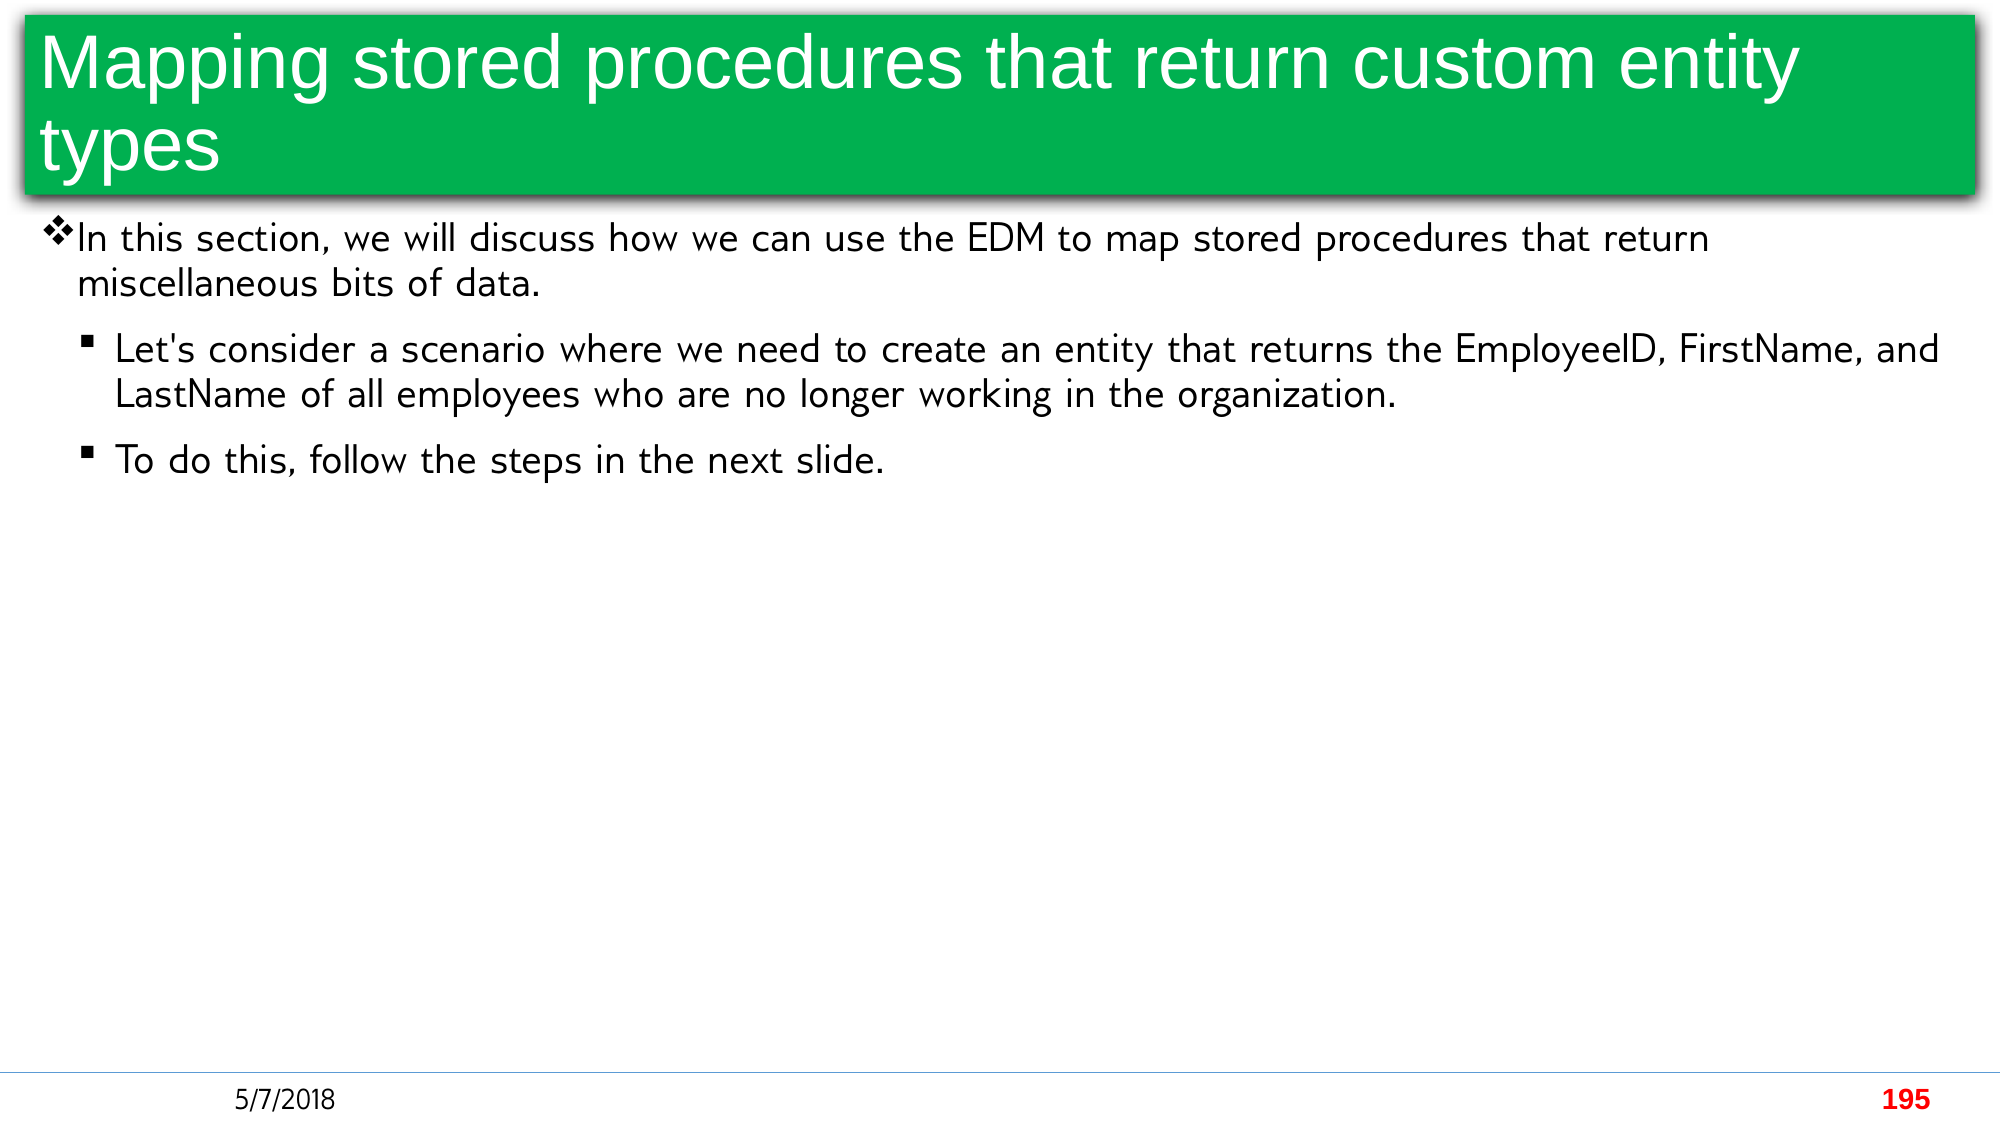

# Mapping stored procedures that return custom entity types
In this section, we will discuss how we can use the EDM to map stored procedures that return miscellaneous bits of data.
Let's consider a scenario where we need to create an entity that returns the EmployeeID, FirstName, and LastName of all employees who are no longer working in the organization.
To do this, follow the steps in the next slide.
5/7/2018
195